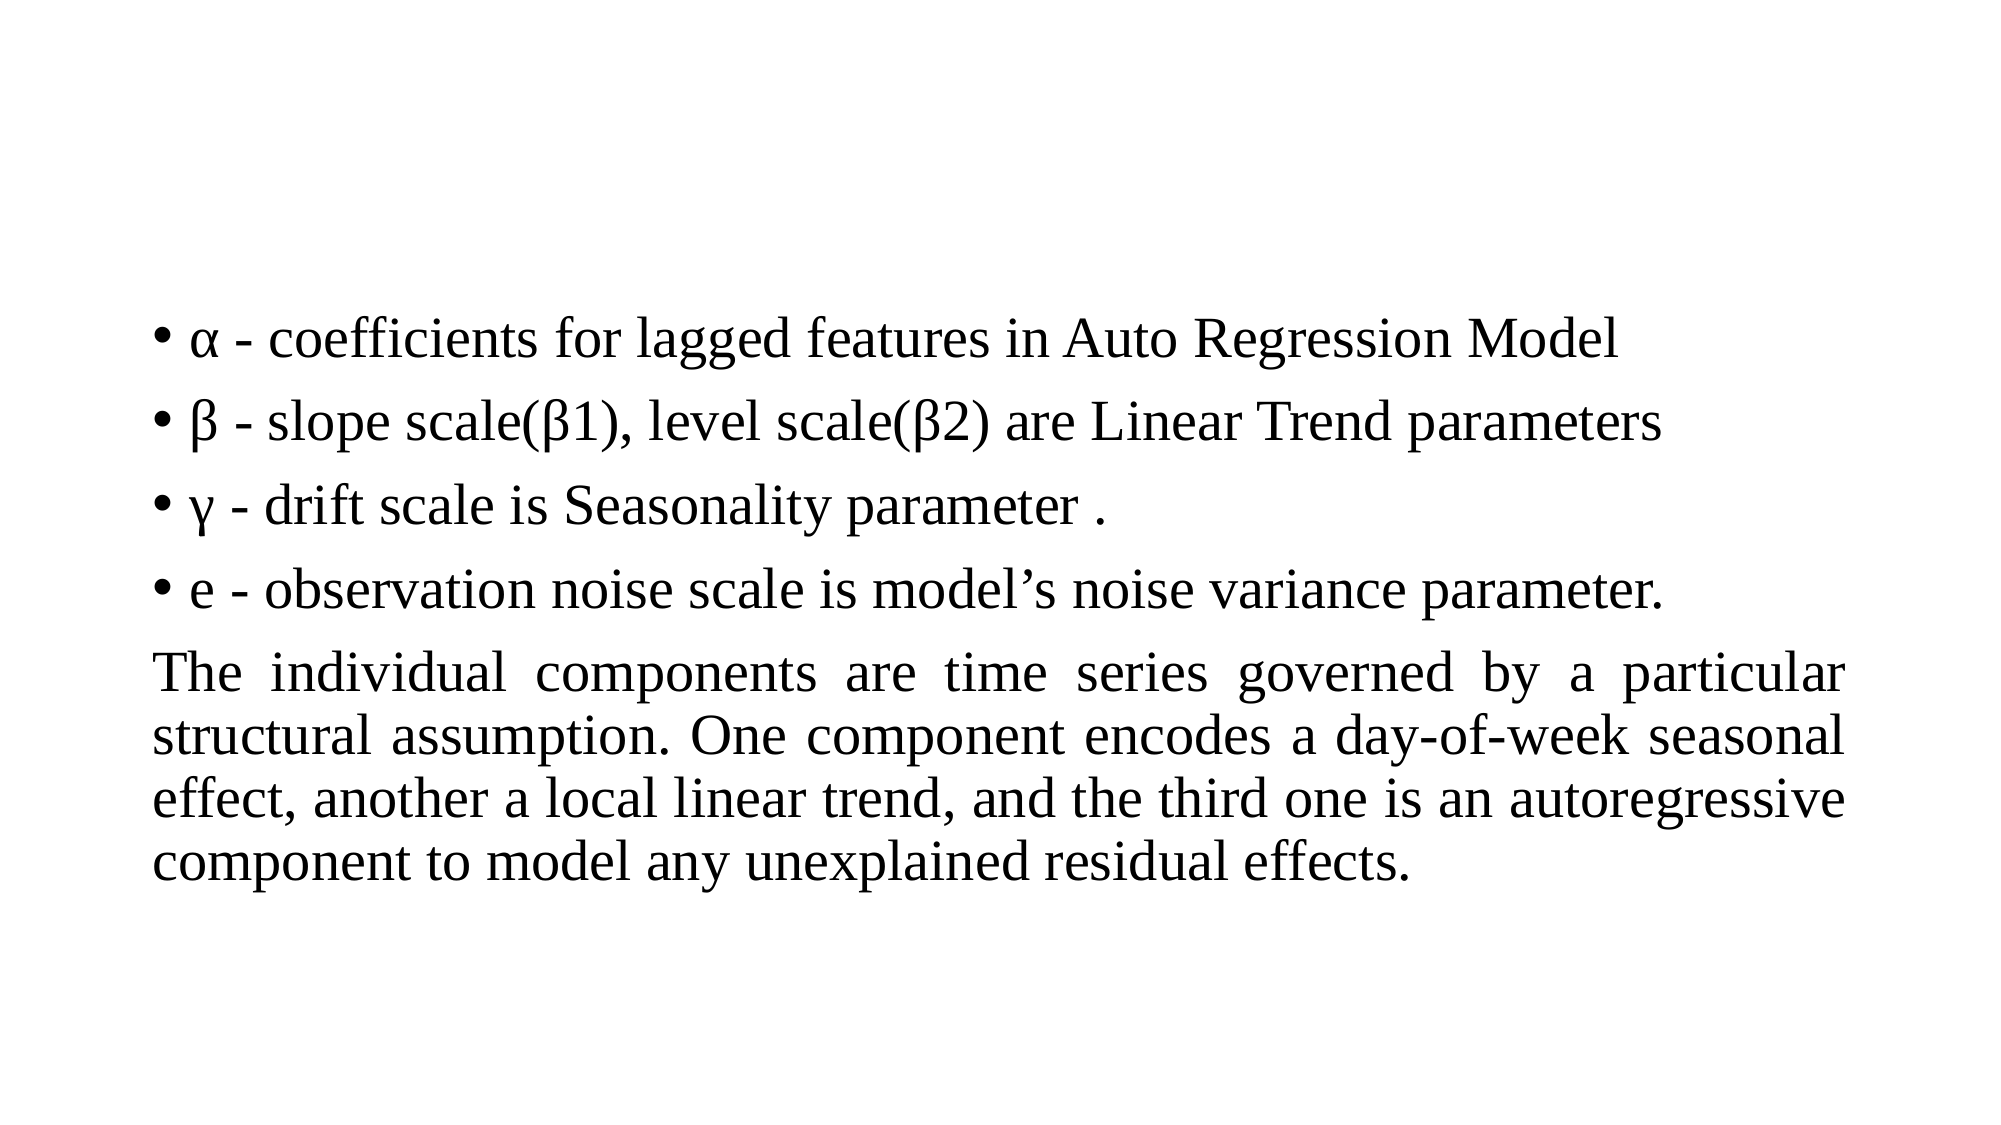

#
α - coefficients for lagged features in Auto Regression Model
β - slope scale(β1), level scale(β2) are Linear Trend parameters
γ - drift scale is Seasonality parameter .
e - observation noise scale is model’s noise variance parameter.
The individual components are time series governed by a particular structural assumption. One component encodes a day-of-week seasonal effect, another a local linear trend, and the third one is an autoregressive component to model any unexplained residual effects.